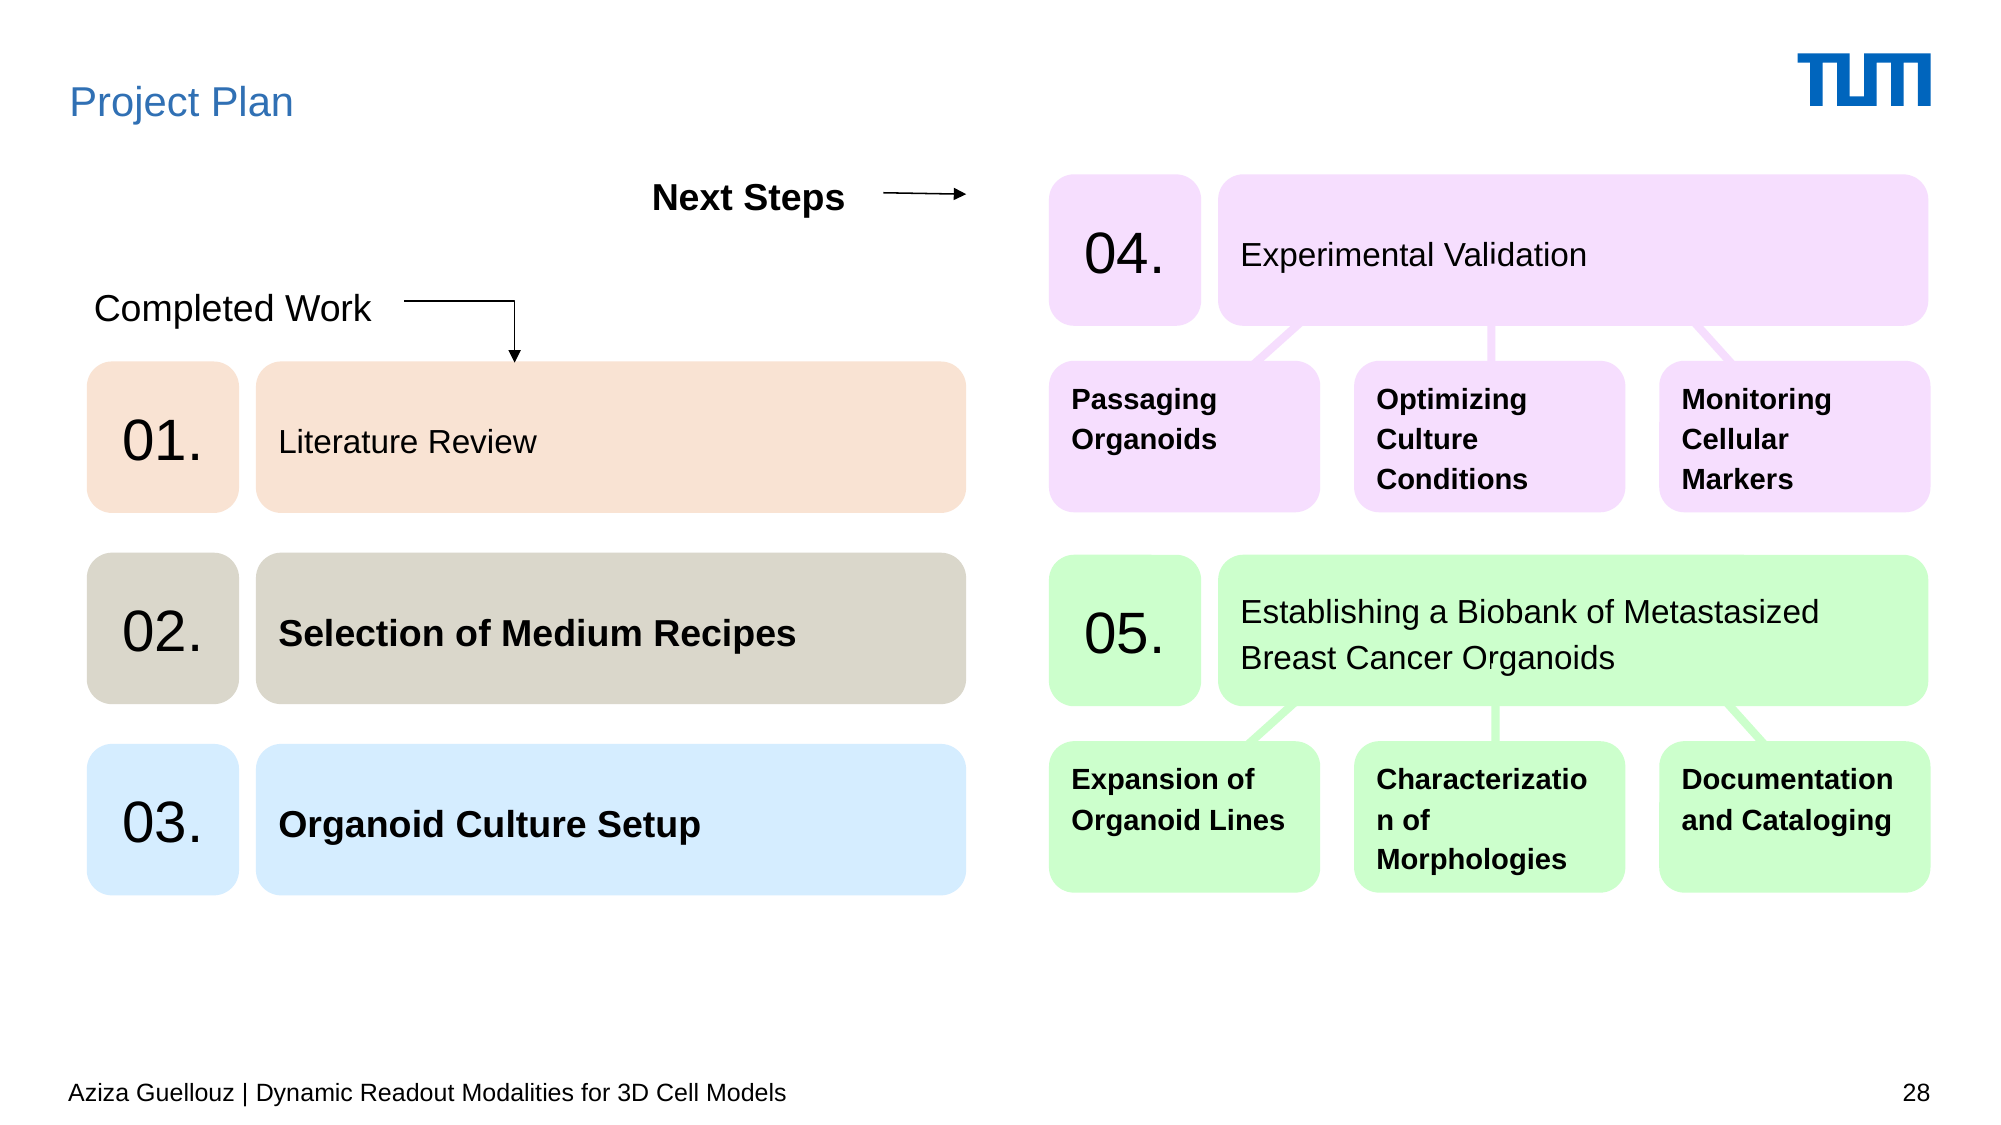

Project Plan
Next Steps
04.
Experimental Validation

Completed Work

Passaging Organoids
Optimizing Culture Conditions
Monitoring Cellular Markers
01.
Literature Review
02.
Selection of Medium Recipes
05.
Establishing a Biobank of Metastasized Breast Cancer Organoids

Expansion of Organoid Lines
Characterization of Morphologies
Documentation and Cataloging
03.
Organoid Culture Setup
Aziza Guellouz | Dynamic Readout Modalities for 3D Cell Models
28